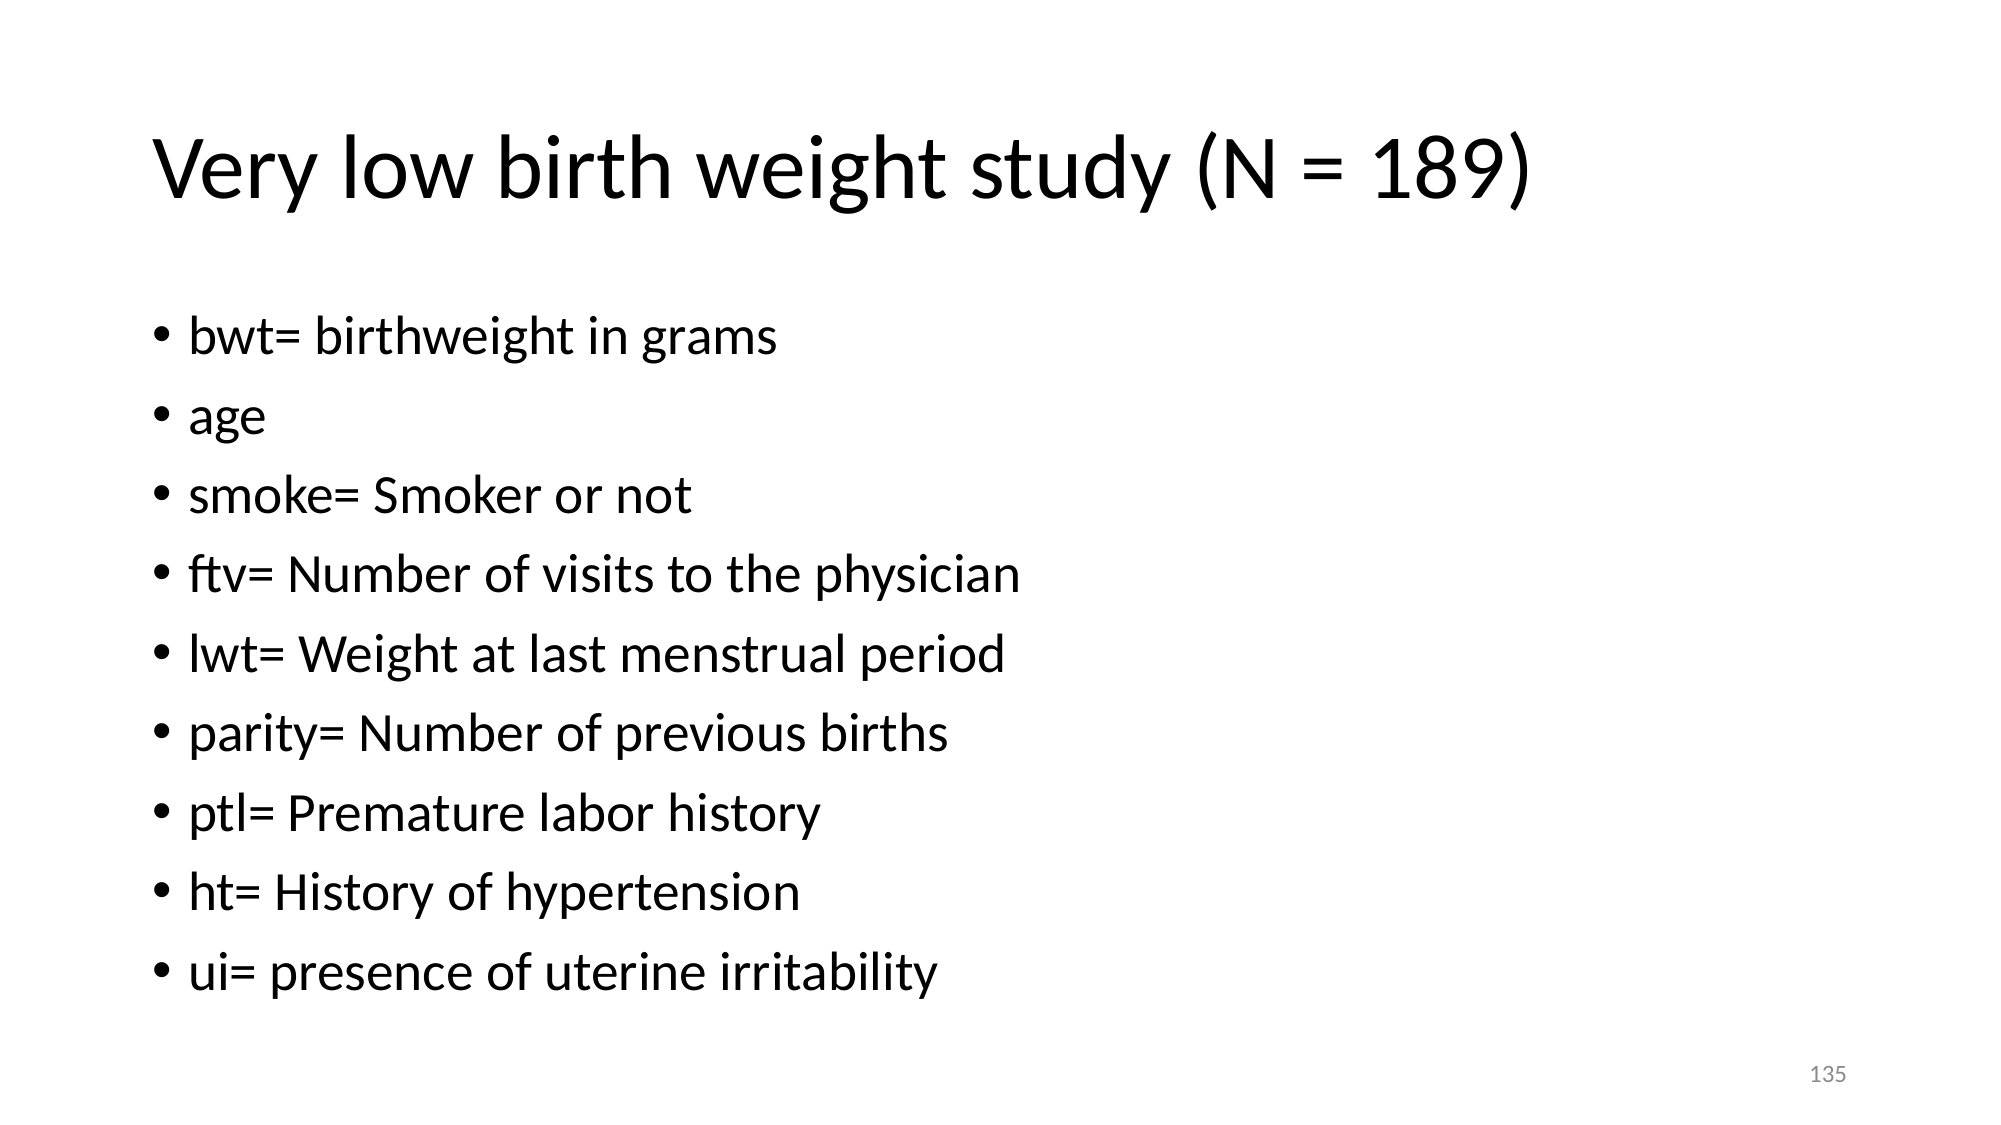

# Very low birth weight study (N = 189)
bwt= birthweight in grams
age
smoke= Smoker or not
ftv= Number of visits to the physician
lwt= Weight at last menstrual period
parity= Number of previous births
ptl= Premature labor history
ht= History of hypertension
ui= presence of uterine irritability

135